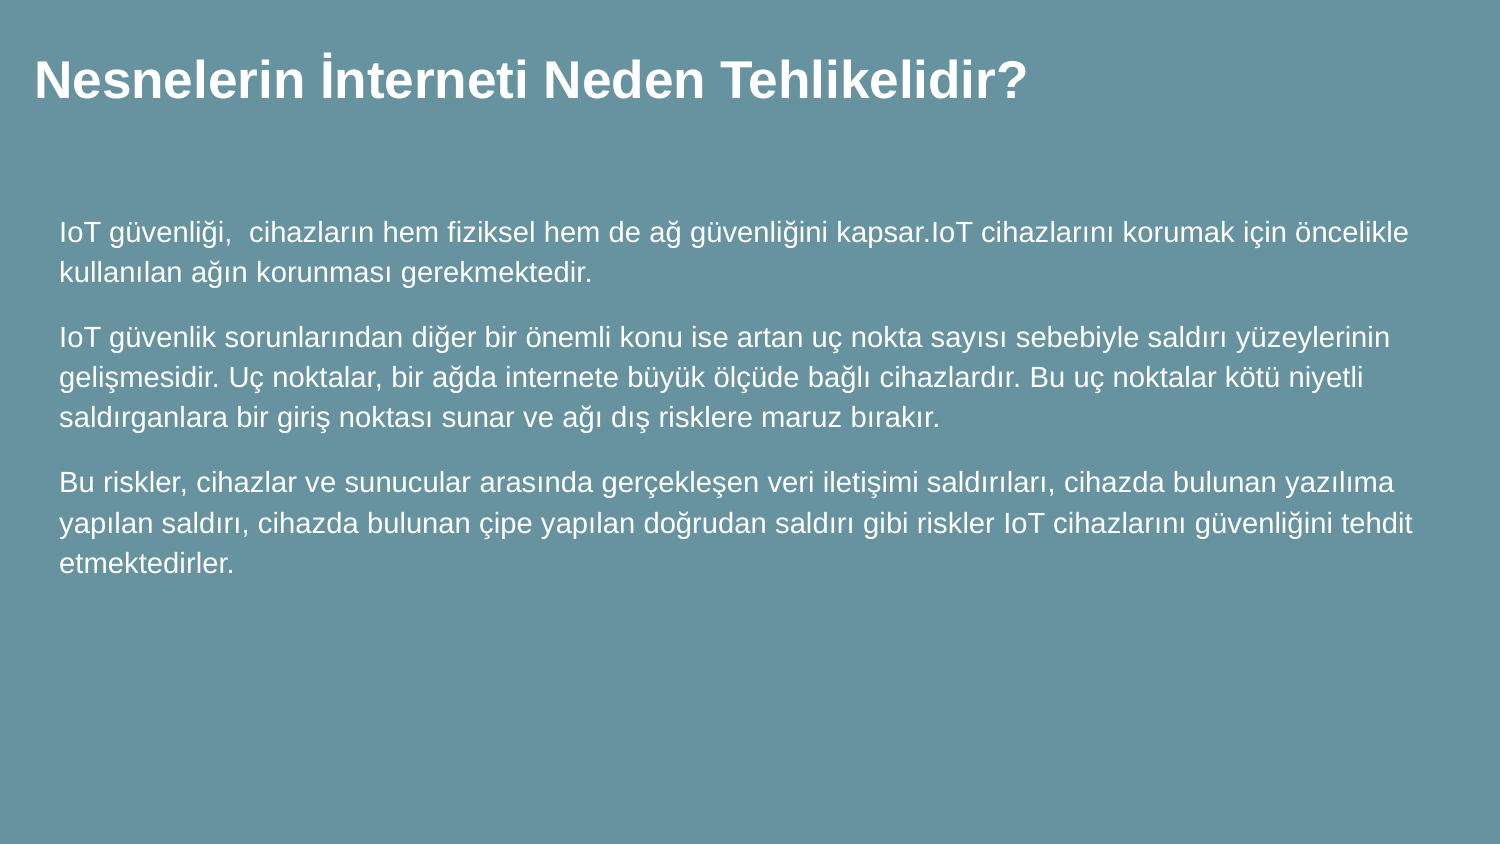

# Nesnelerin İnterneti Neden Tehlikelidir?

IoT güvenliği,  cihazların hem fiziksel hem de ağ güvenliğini kapsar.IoT cihazlarını korumak için öncelikle kullanılan ağın korunması gerekmektedir.
IoT güvenlik sorunlarından diğer bir önemli konu ise artan uç nokta sayısı sebebiyle saldırı yüzeylerinin gelişmesidir. Uç noktalar, bir ağda internete büyük ölçüde bağlı cihazlardır. Bu uç noktalar kötü niyetli saldırganlara bir giriş noktası sunar ve ağı dış risklere maruz bırakır.
Bu riskler, cihazlar ve sunucular arasında gerçekleşen veri iletişimi saldırıları, cihazda bulunan yazılıma yapılan saldırı, cihazda bulunan çipe yapılan doğrudan saldırı gibi riskler IoT cihazlarını güvenliğini tehdit etmektedirler.